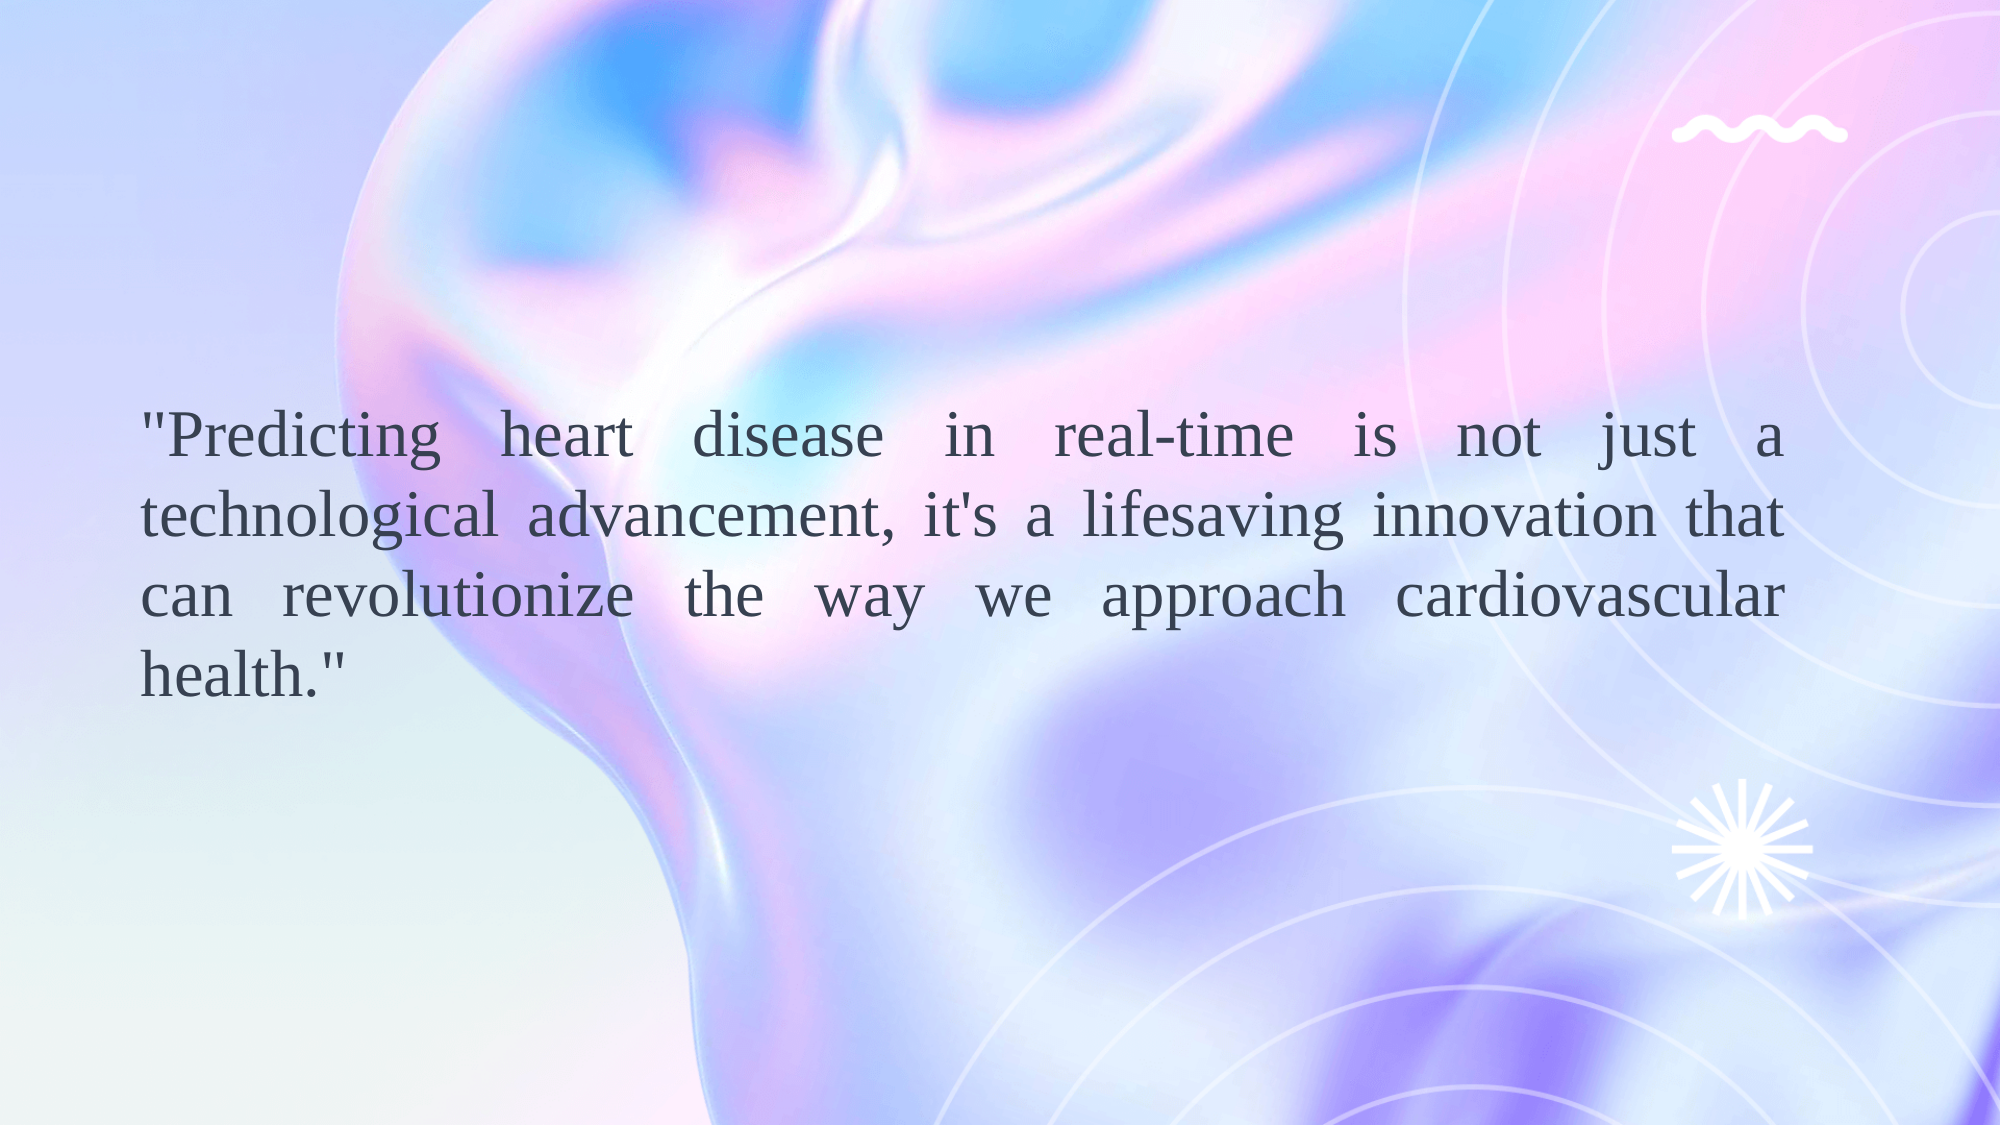

"Predicting heart disease in real-time is not just a technological advancement, it's a lifesaving innovation that can revolutionize the way we approach cardiovascular health."